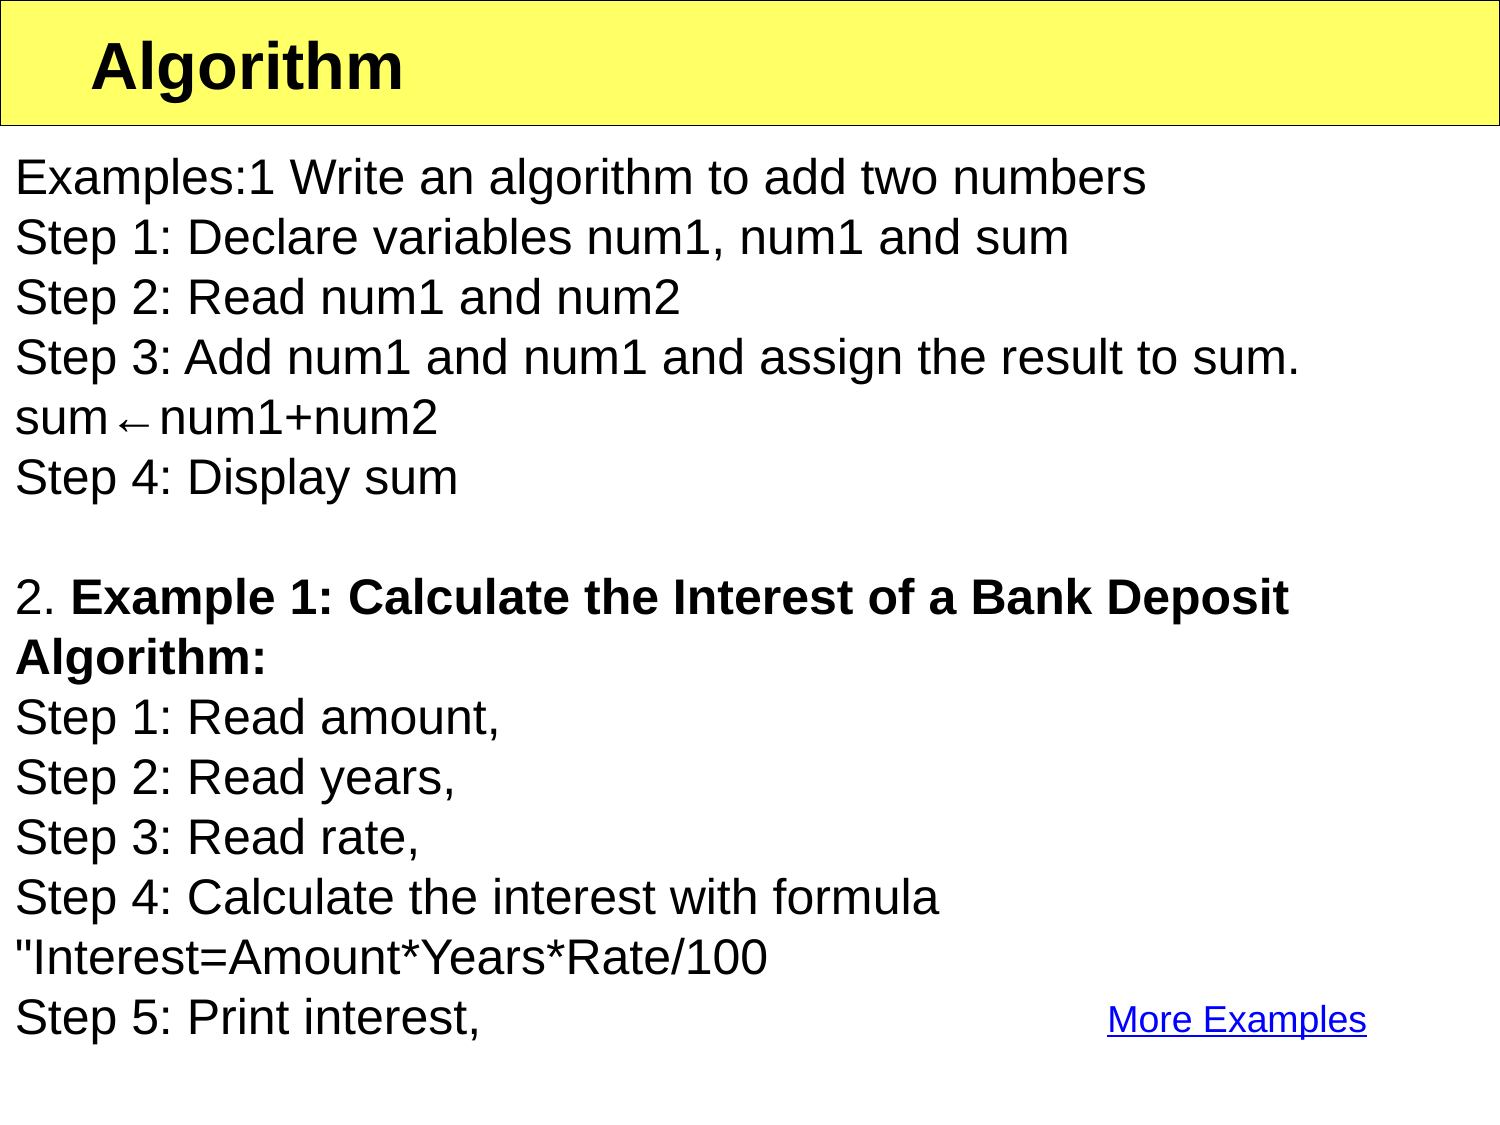

Algorithm
Examples:1 Write an algorithm to add two numbers
Step 1: Declare variables num1, num1 and sum
Step 2: Read num1 and num2
Step 3: Add num1 and num1 and assign the result to sum. sum←num1+num2
Step 4: Display sum

2. Example 1: Calculate the Interest of a Bank Deposit
Algorithm:
Step 1: Read amount,
Step 2: Read years,
Step 3: Read rate,
Step 4: Calculate the interest with formula "Interest=Amount*Years*Rate/100
Step 5: Print interest,

More Examples